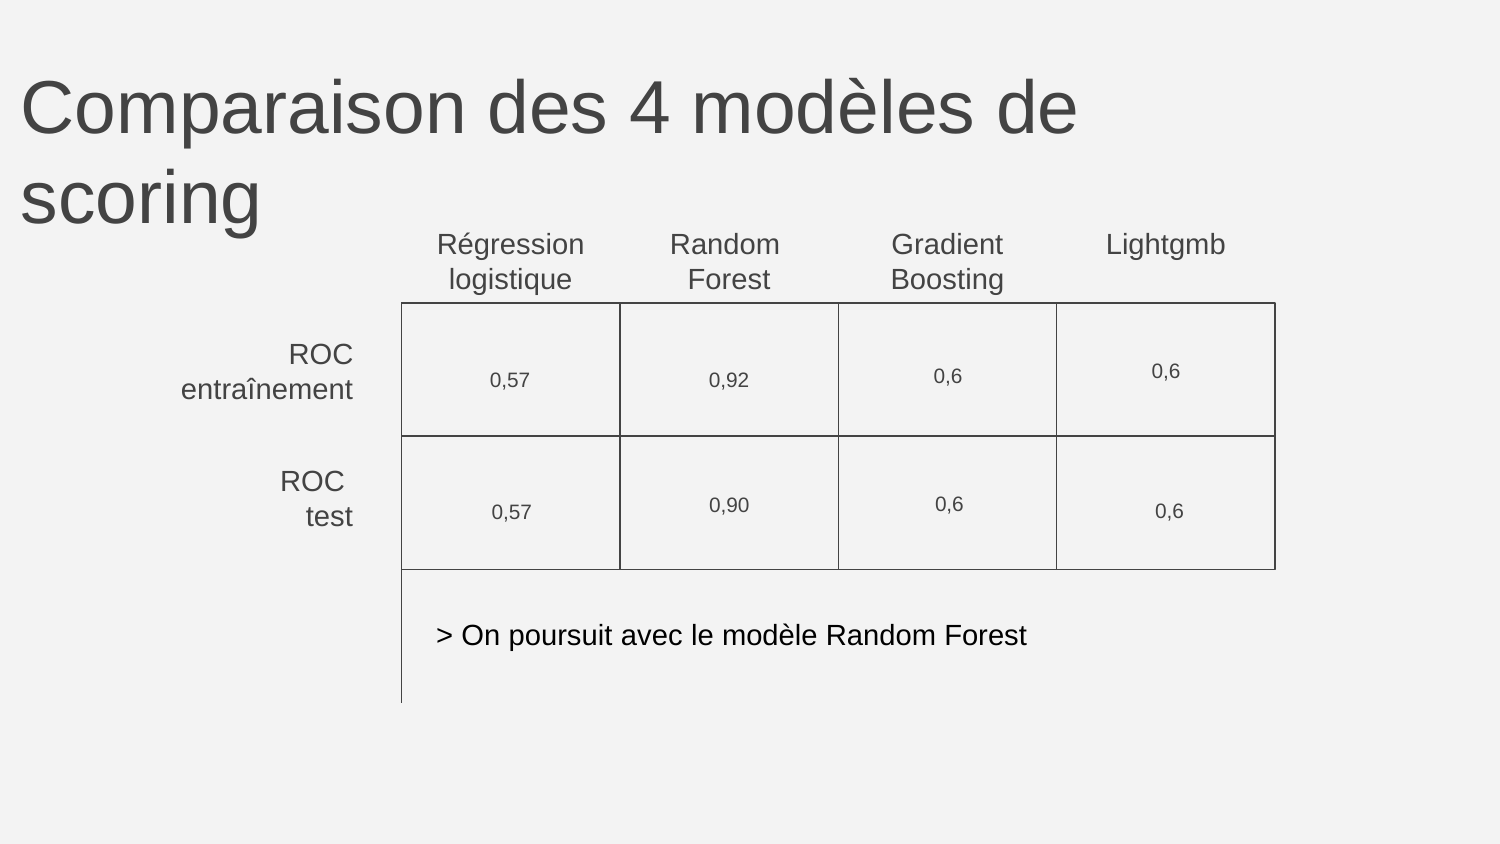

# Comparaison des 4 modèles de scoring

Régression logistique

Random
Forest

Gradient
Boosting
Lightgmb

0,6
ROC entraînement
0,6
0,57
0,92

0,6
0,90
0,6
0,57
ROC
test

> On poursuit avec le modèle Random Forest